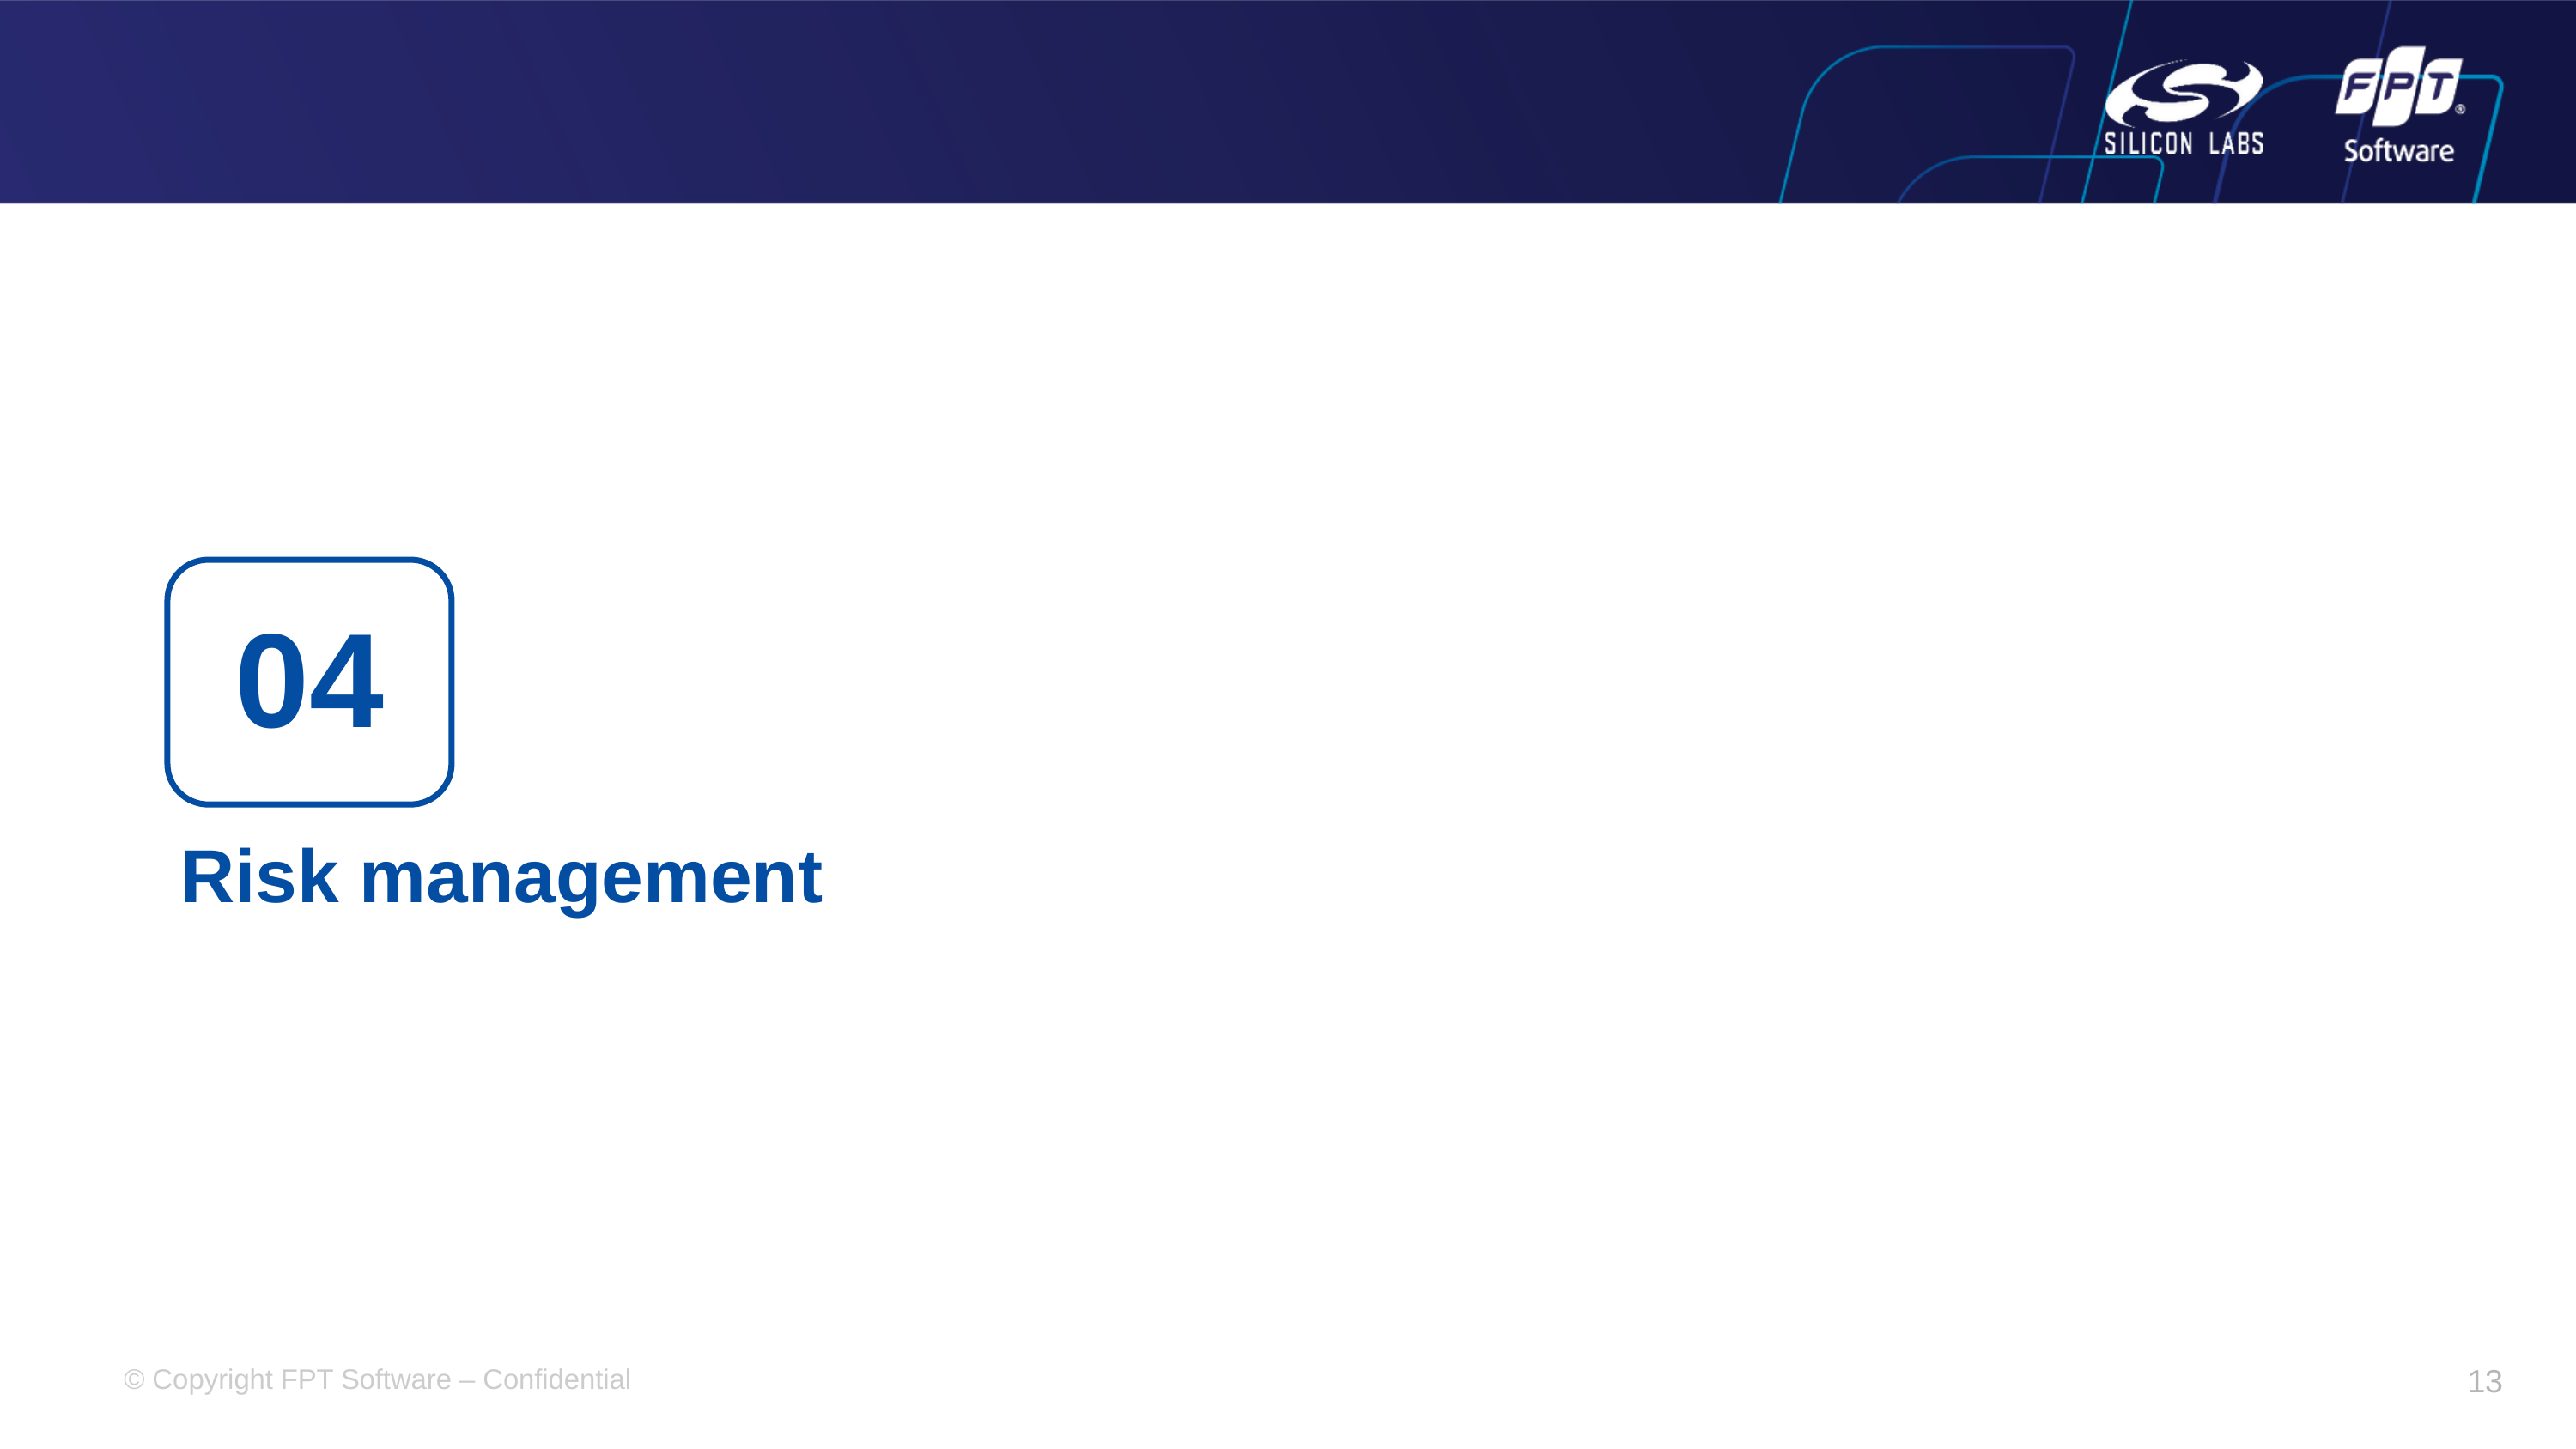

04

Risk management

13
© Copyright FPT Software – Confidential